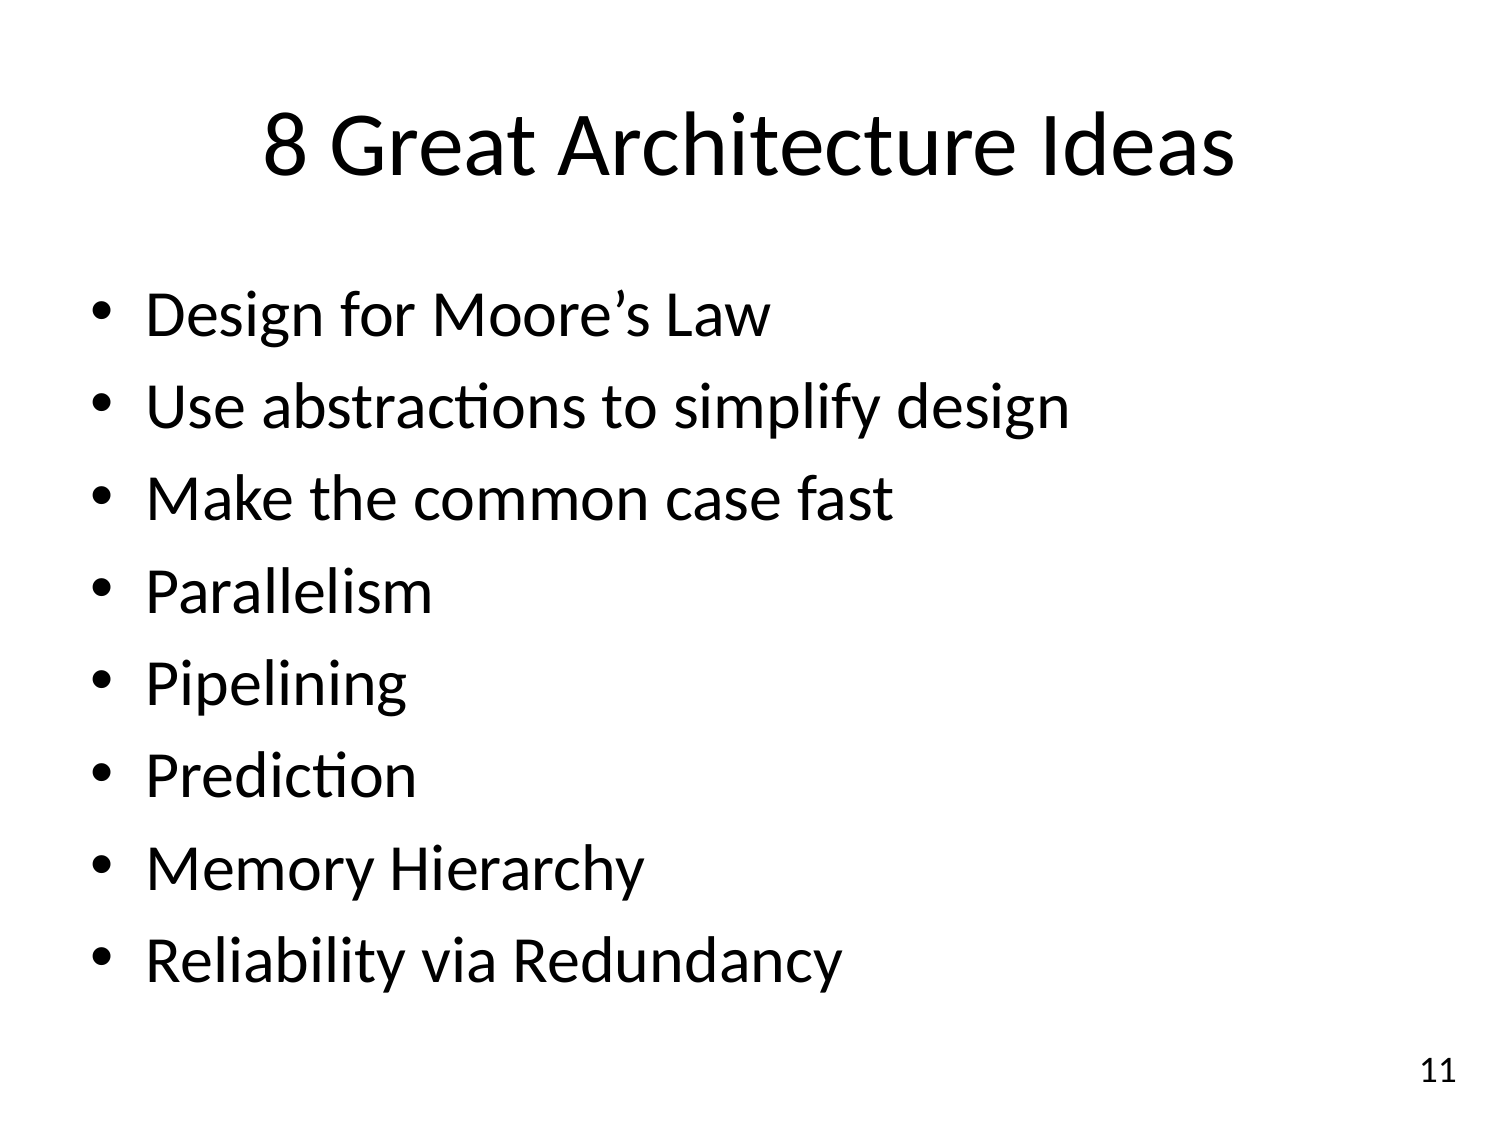

# 8 Great Architecture Ideas
Design for Moore’s Law
Use abstractions to simplify design
Make the common case fast
Parallelism
Pipelining
Prediction
Memory Hierarchy
Reliability via Redundancy
11